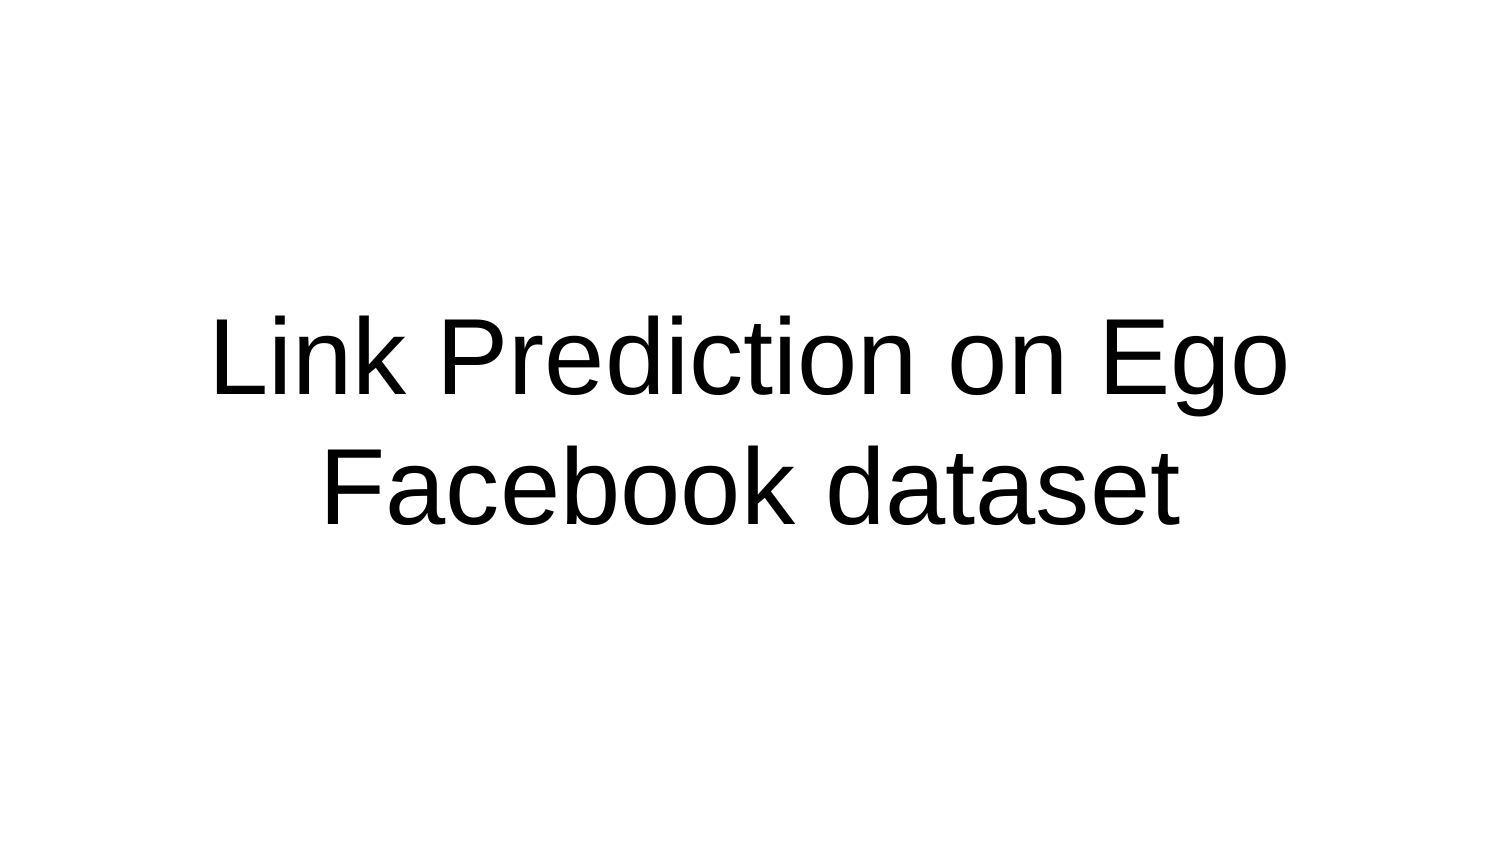

# Link Prediction on Ego Facebook dataset